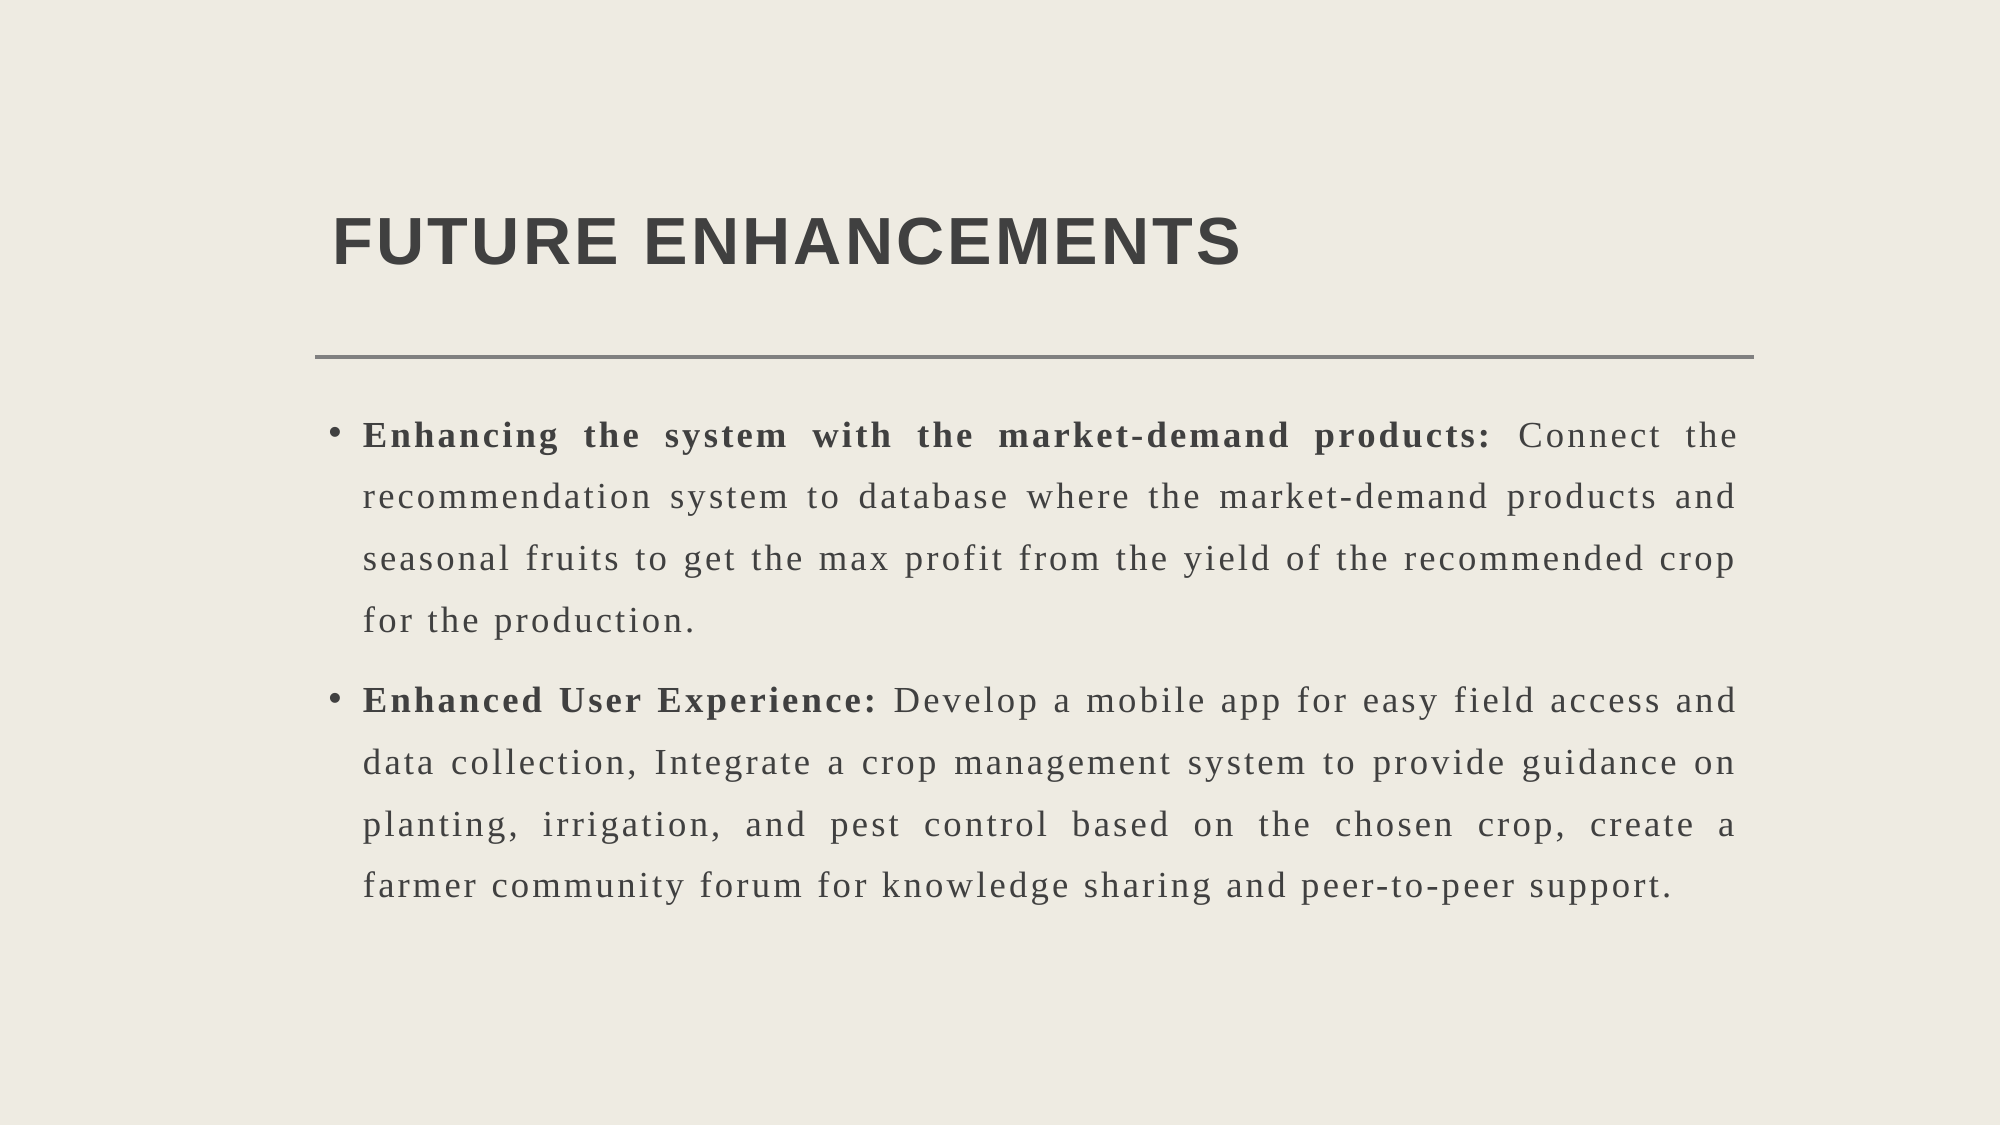

# FUTURE ENHANCEMENTS
Enhancing the system with the market-demand products: Connect the recommendation system to database where the market-demand products and seasonal fruits to get the max profit from the yield of the recommended crop for the production.
Enhanced User Experience: Develop a mobile app for easy field access and data collection, Integrate a crop management system to provide guidance on planting, irrigation, and pest control based on the chosen crop, create a farmer community forum for knowledge sharing and peer-to-peer support.